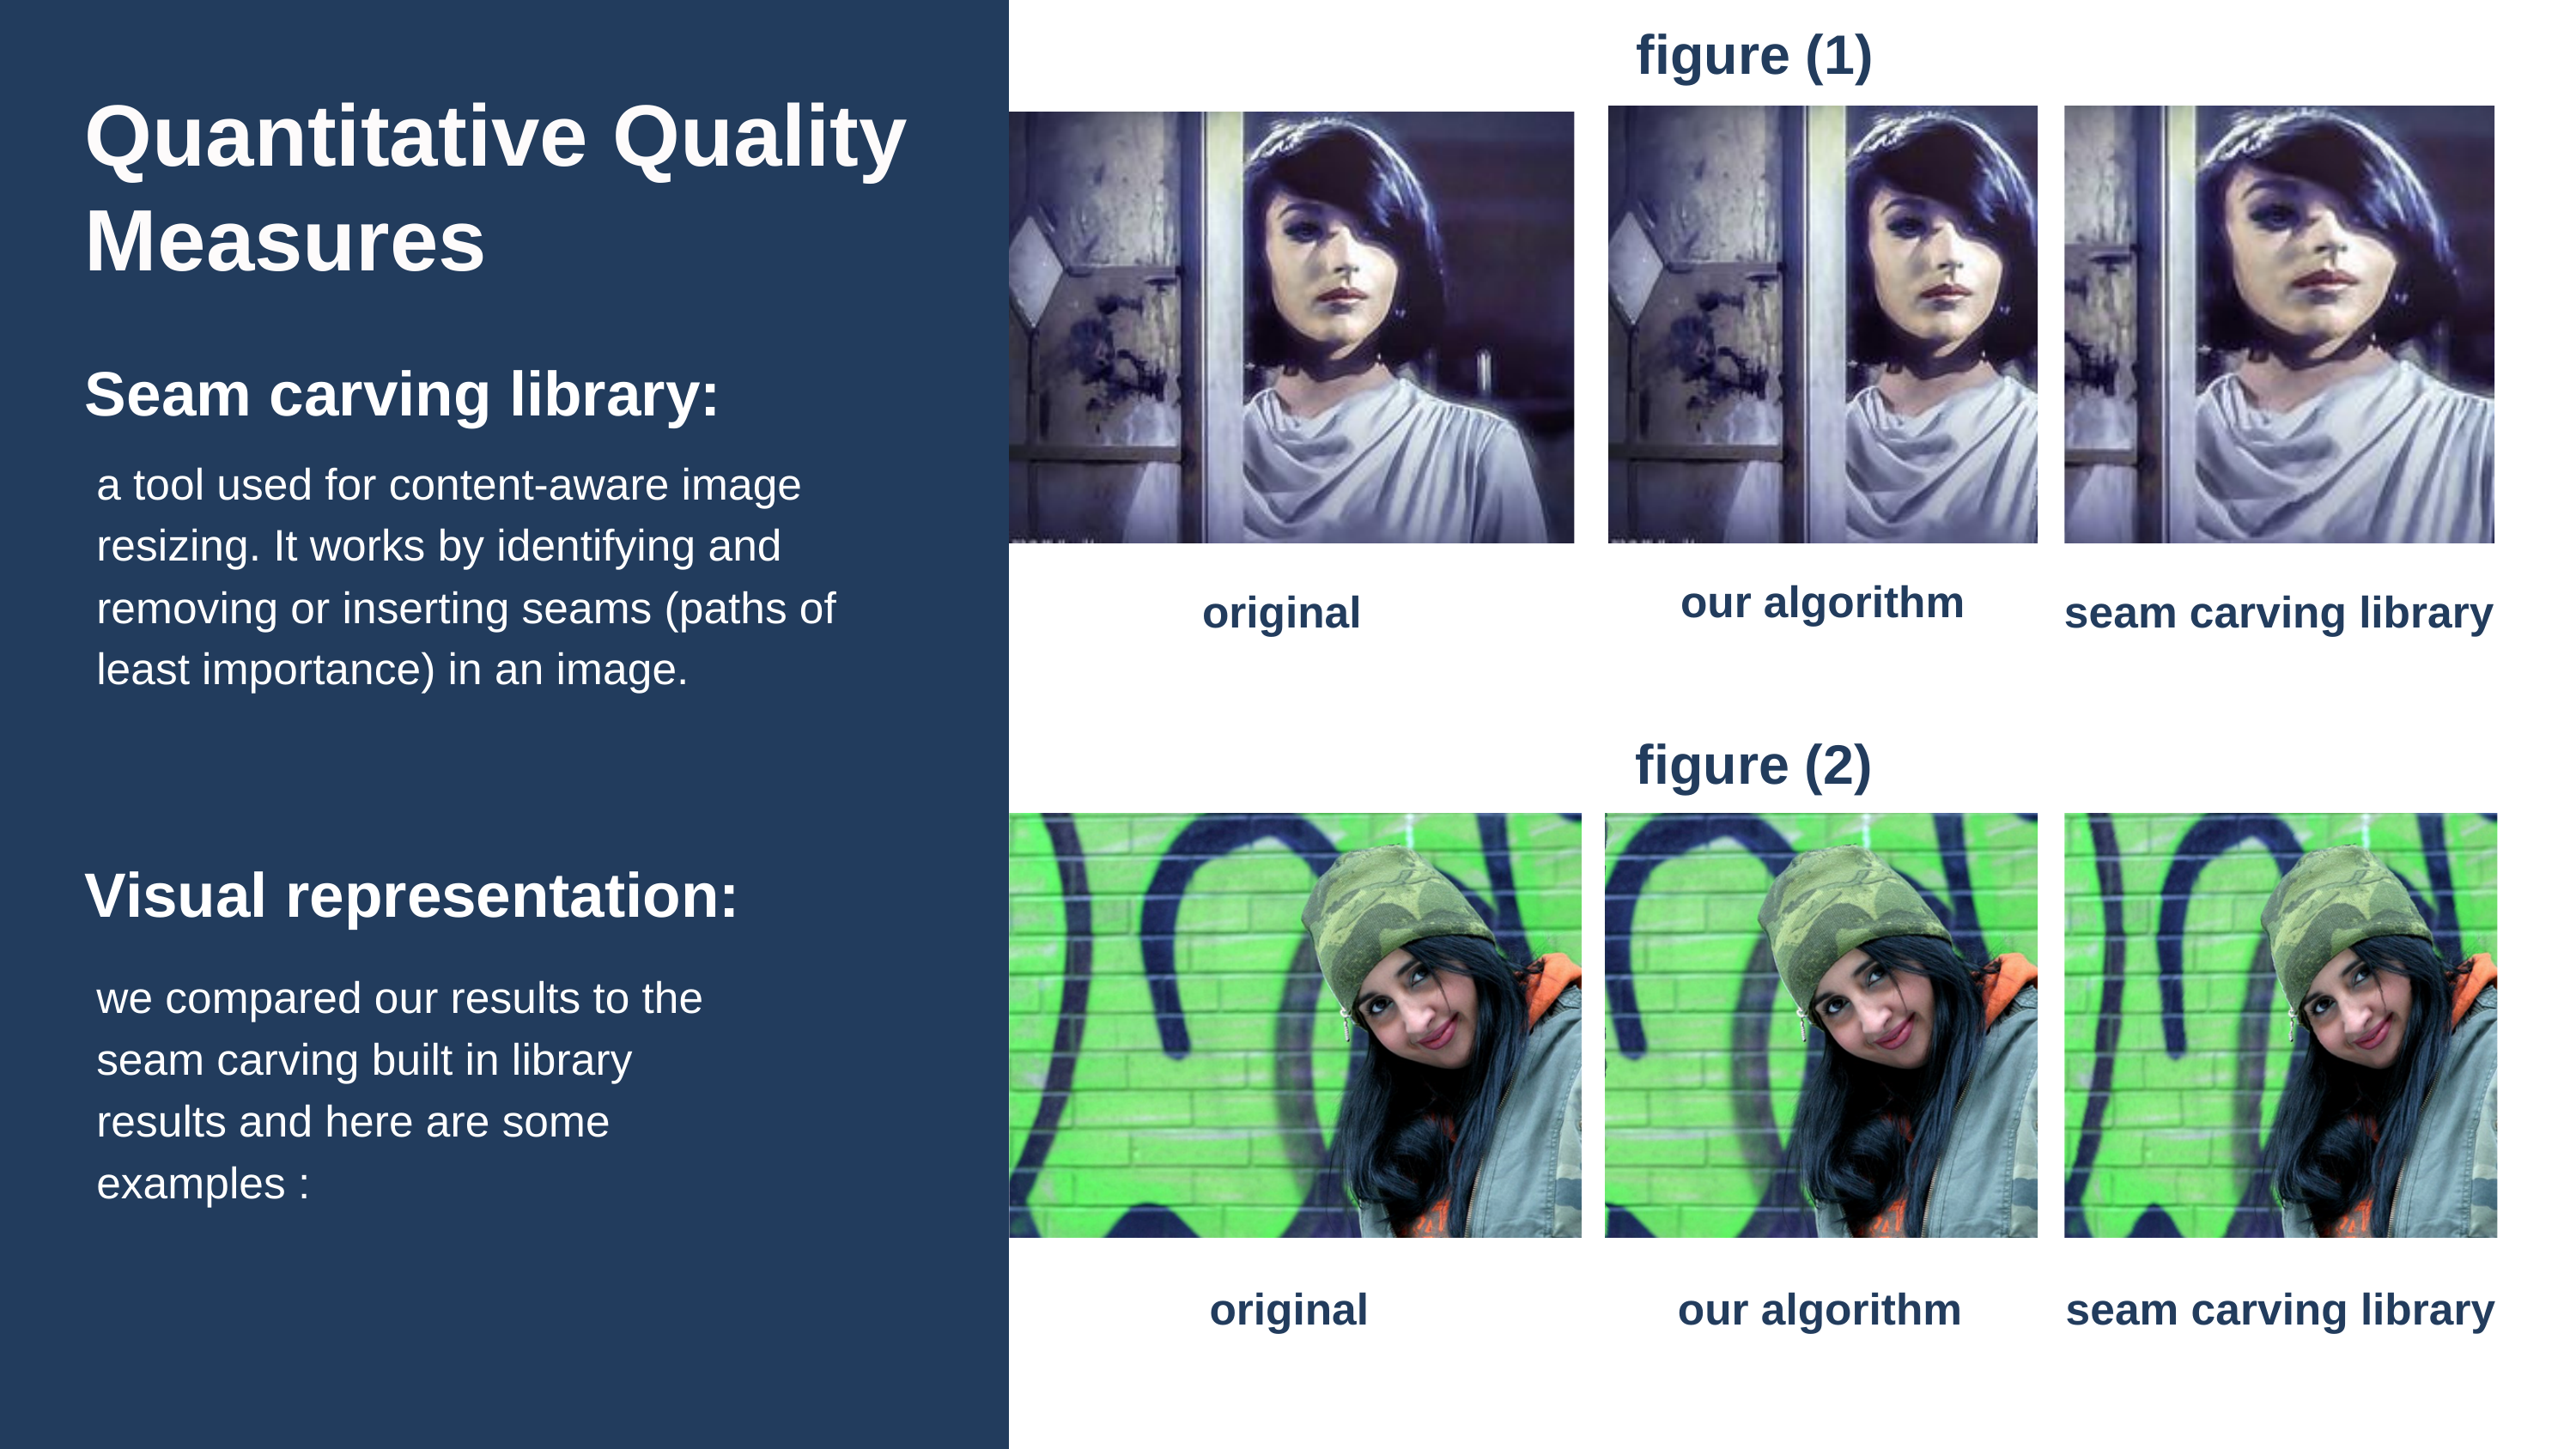

figure (1)
Quantitative Quality Measures

Seam carving library:
a tool used for content-aware image resizing. It works by identifying and removing or inserting seams (paths of least importance) in an image.
our algorithm
original
seam carving library
figure (2)

Visual representation:
we compared our results to the seam carving built in library results and here are some examples :
original
our algorithm
seam carving library